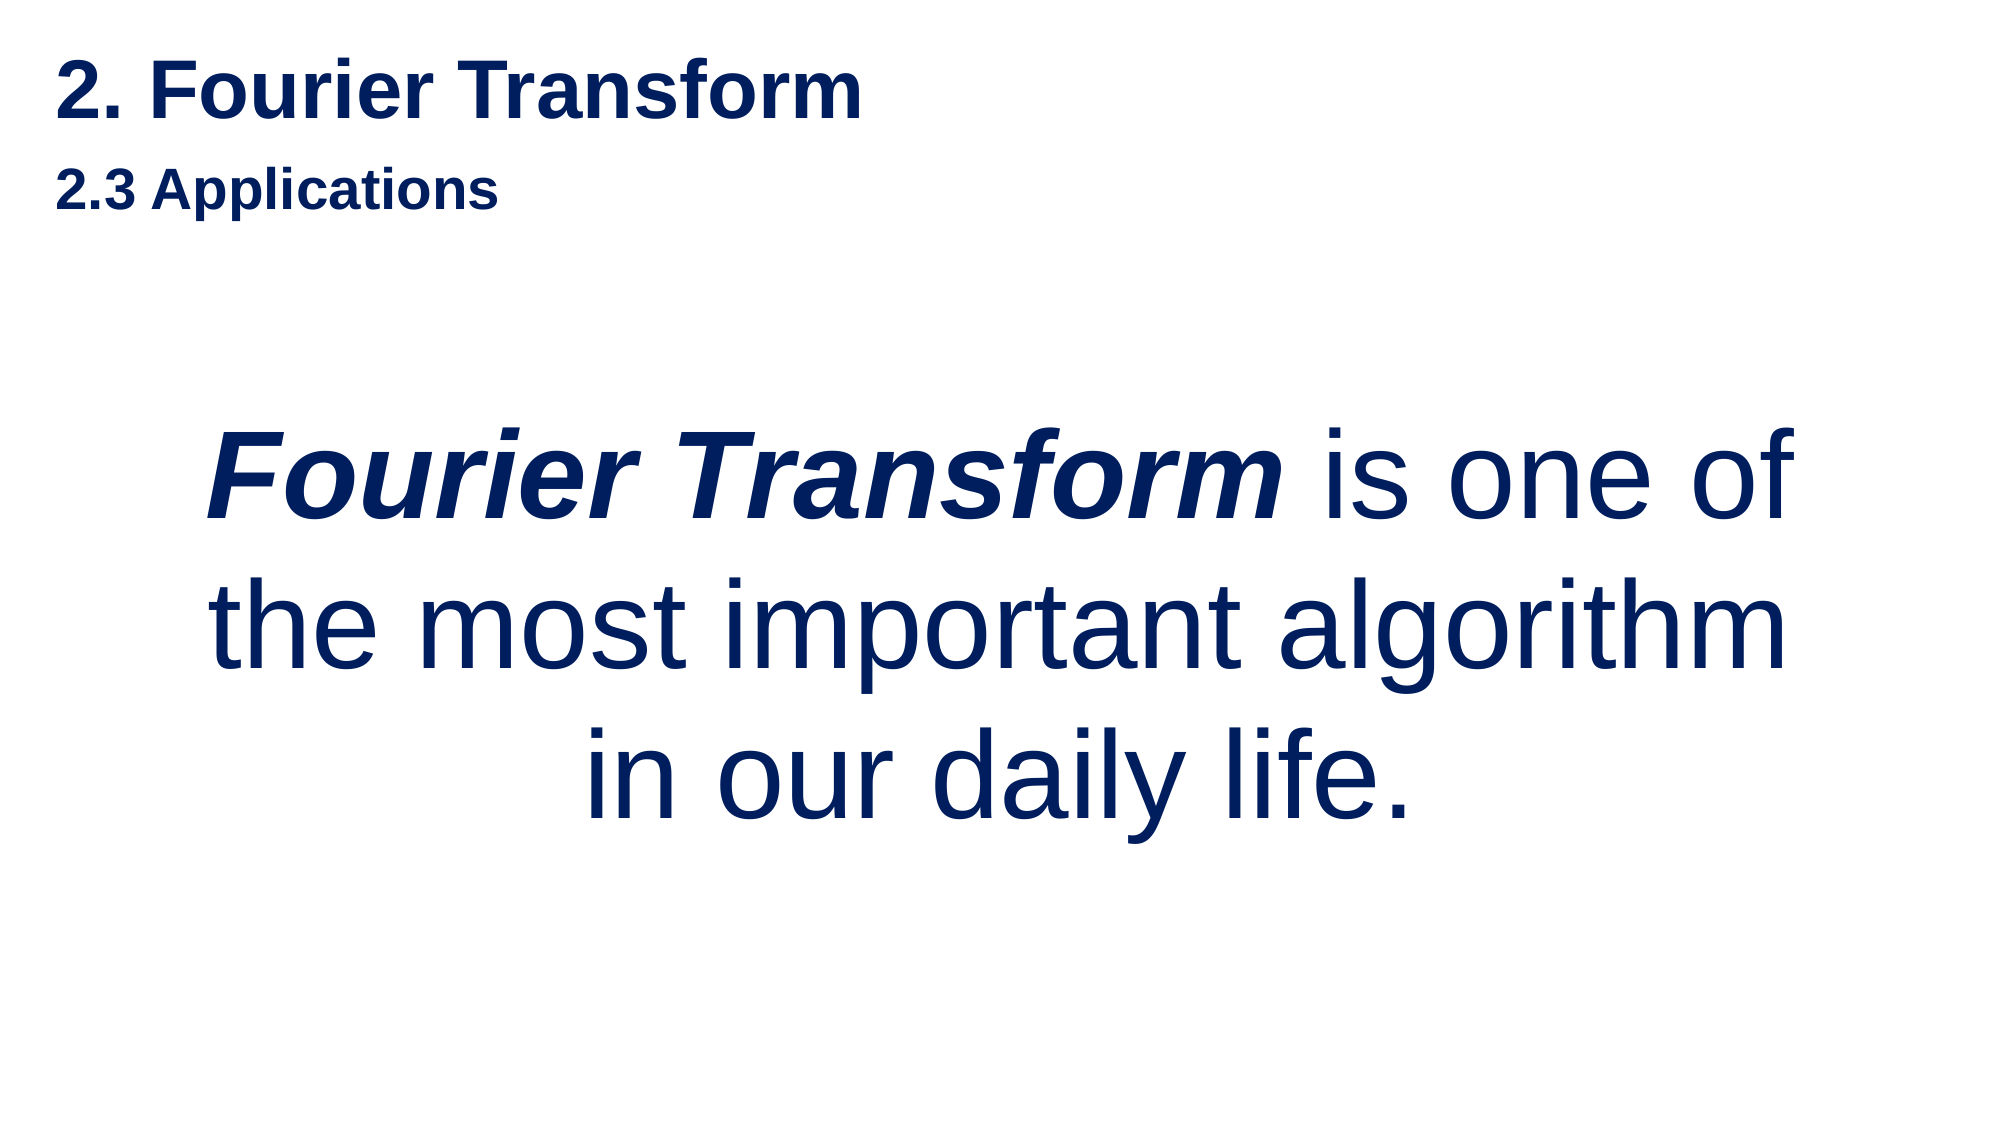

2. Fourier Transform
2.3 Applications
Fourier Transform is one of the most important algorithm in our daily life.